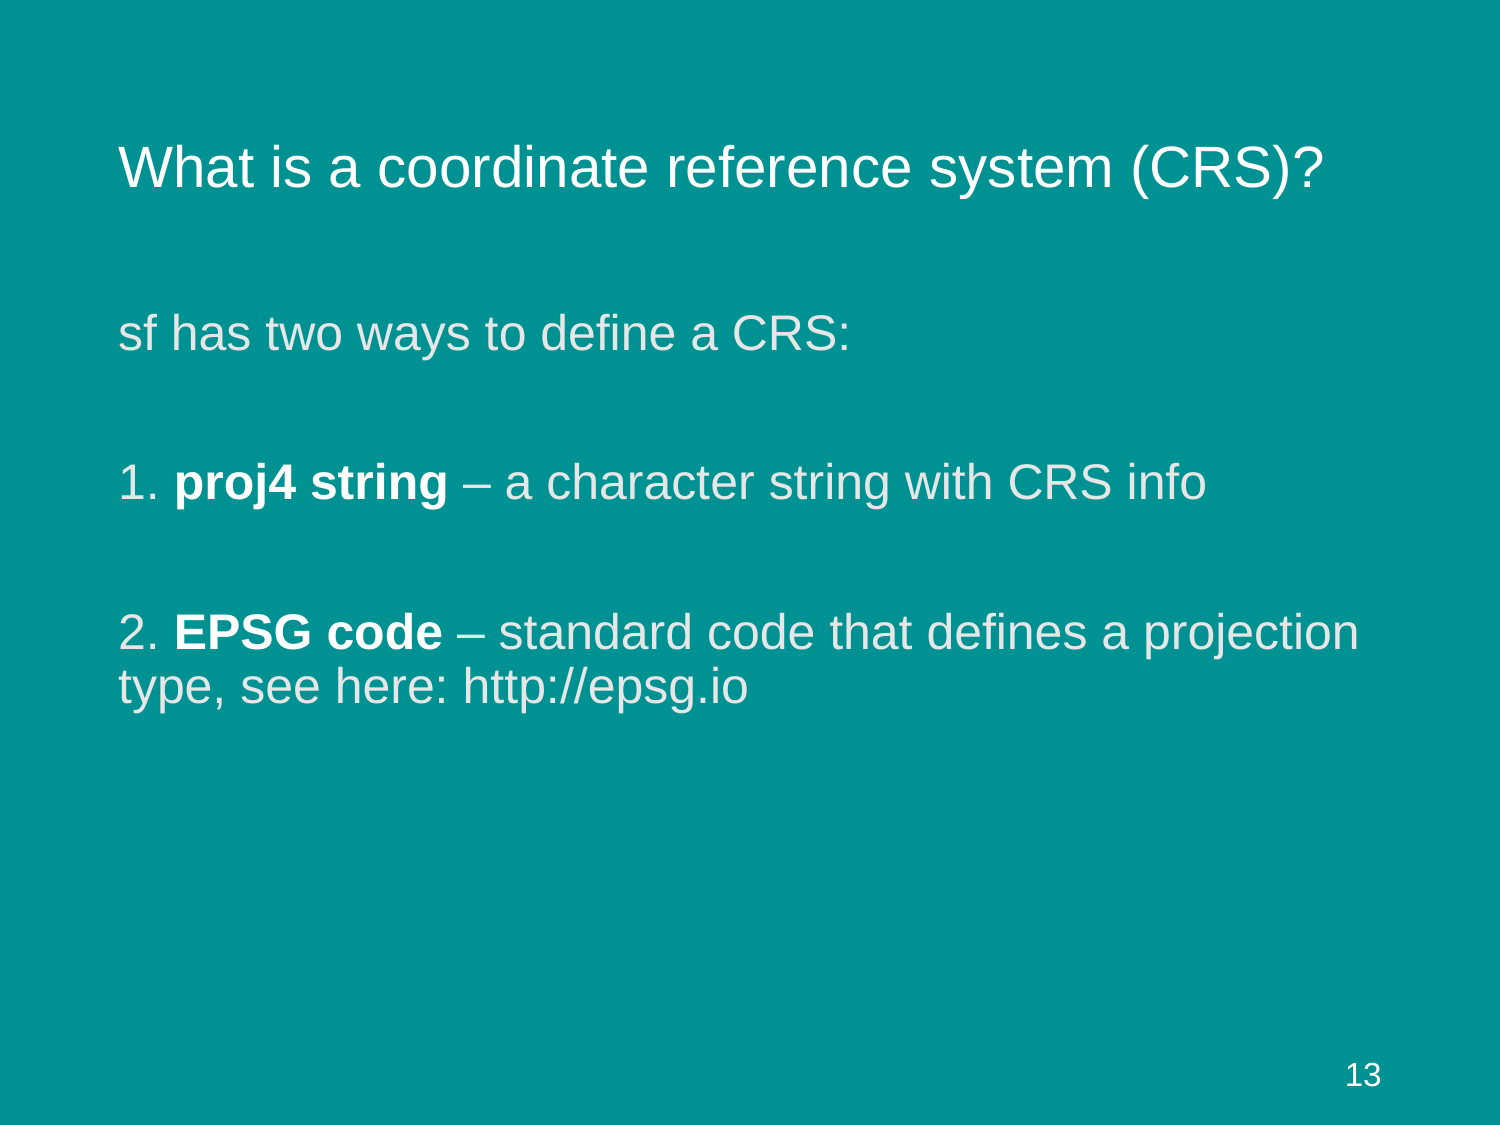

# What is a coordinate reference system (CRS)?
sf has two ways to define a CRS:

1. proj4 string – a character string with CRS info

2. EPSG code – standard code that defines a projection type, see here: http://epsg.io
13